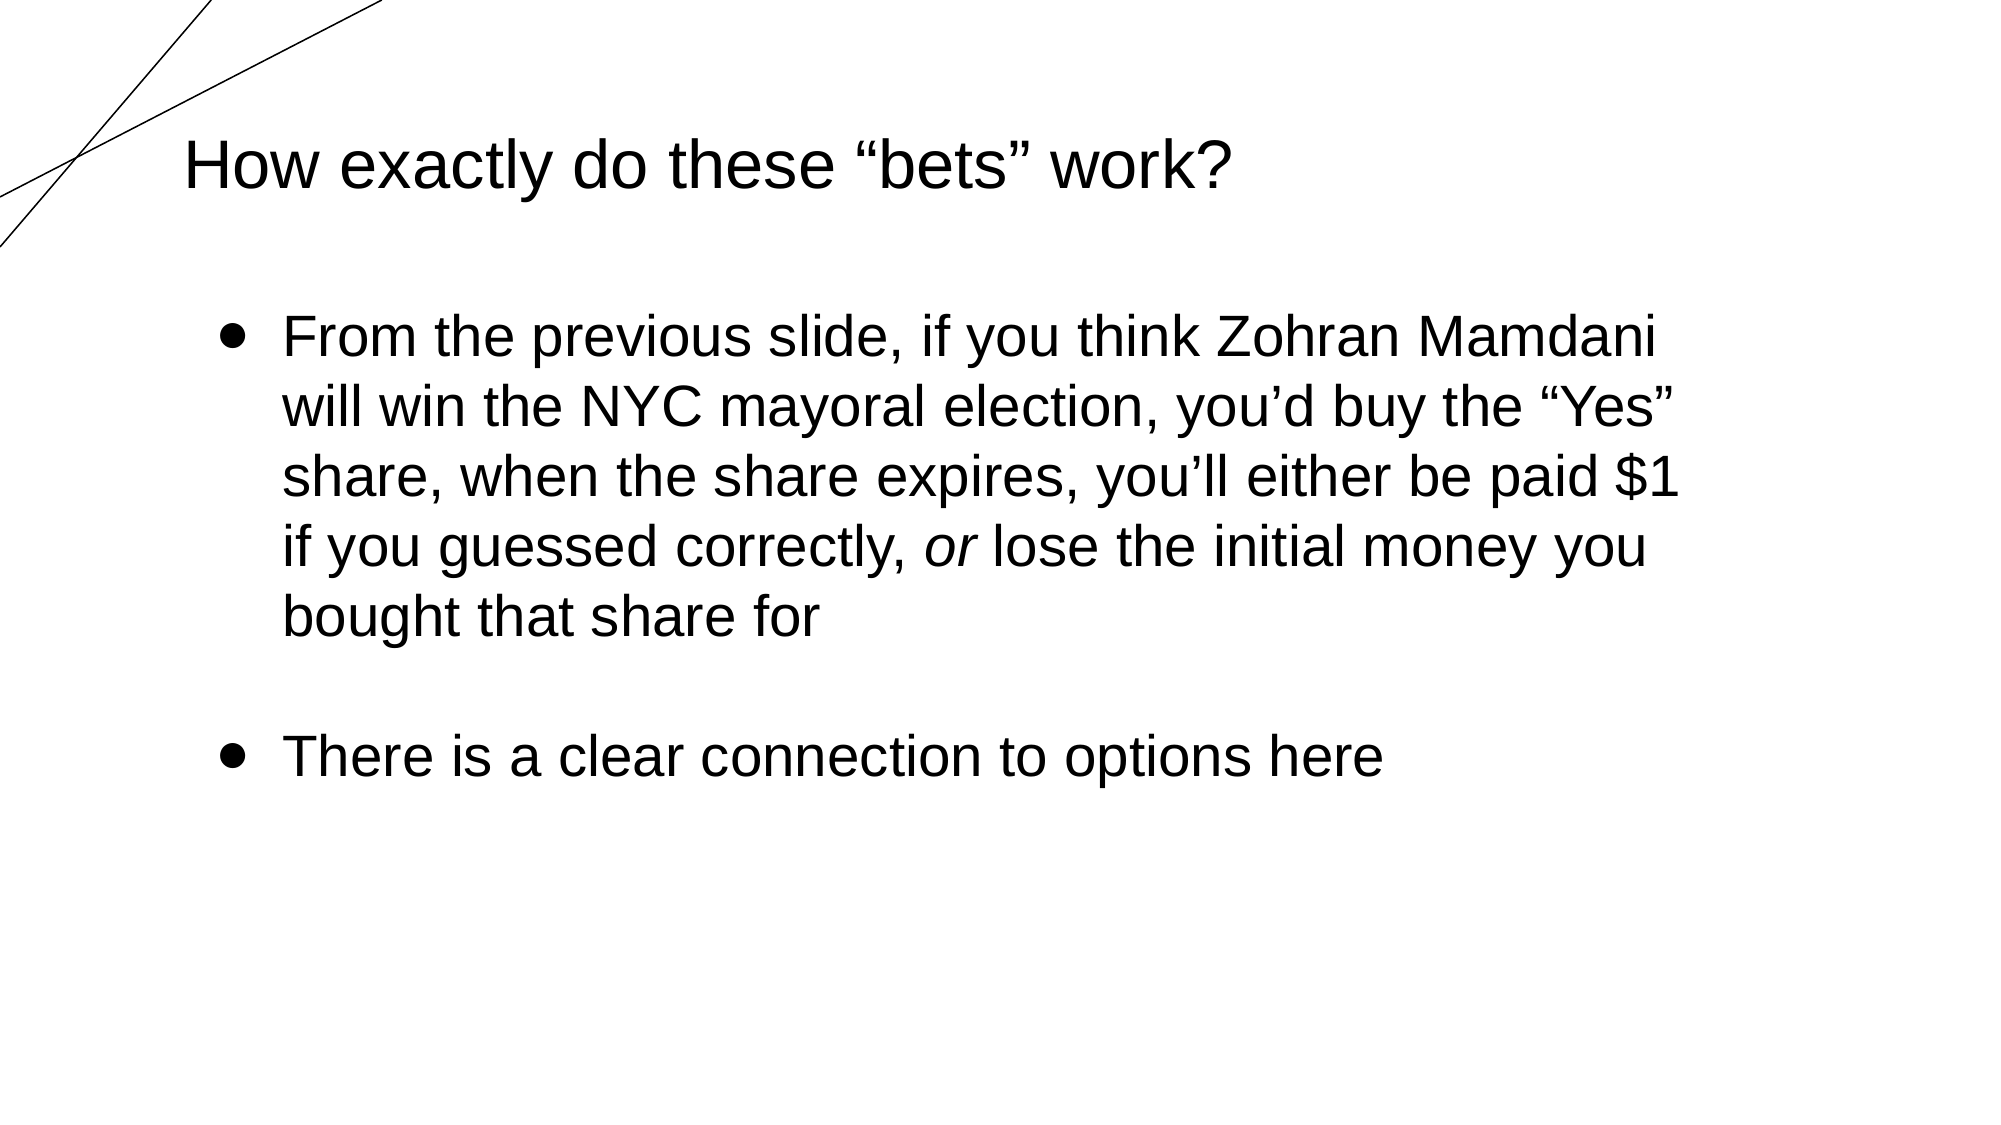

How exactly do these “bets” work?
From the previous slide, if you think Zohran Mamdani will win the NYC mayoral election, you’d buy the “Yes” share, when the share expires, you’ll either be paid $1 if you guessed correctly, or lose the initial money you bought that share for

There is a clear connection to options here